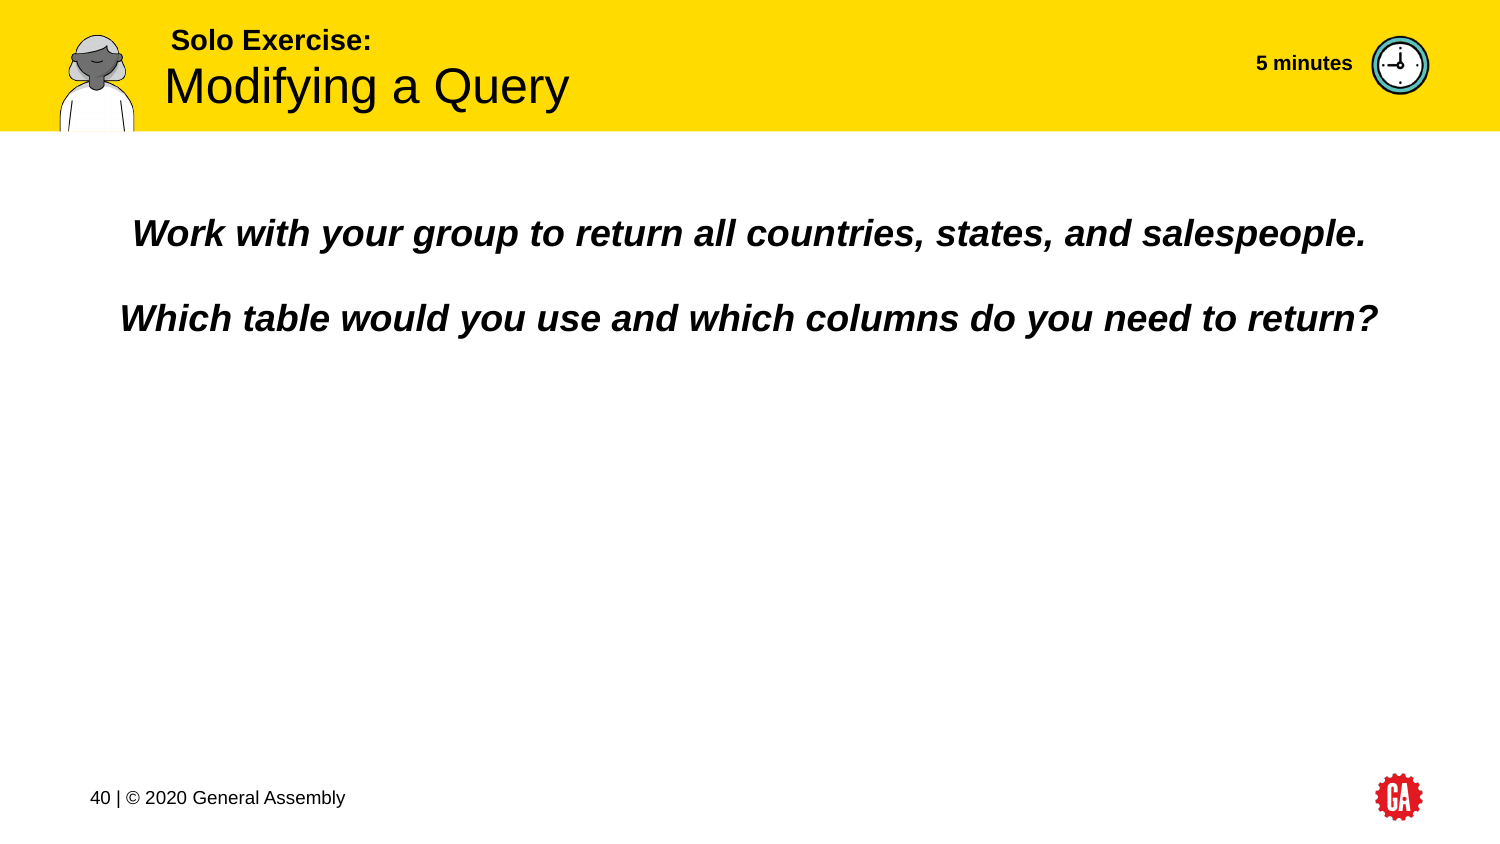

5 minutes
# Modifying a Query
Work with your group to return all countries, states, and salespeople.
Which table would you use and which columns do you need to return?
40 | © 2020 General Assembly

40